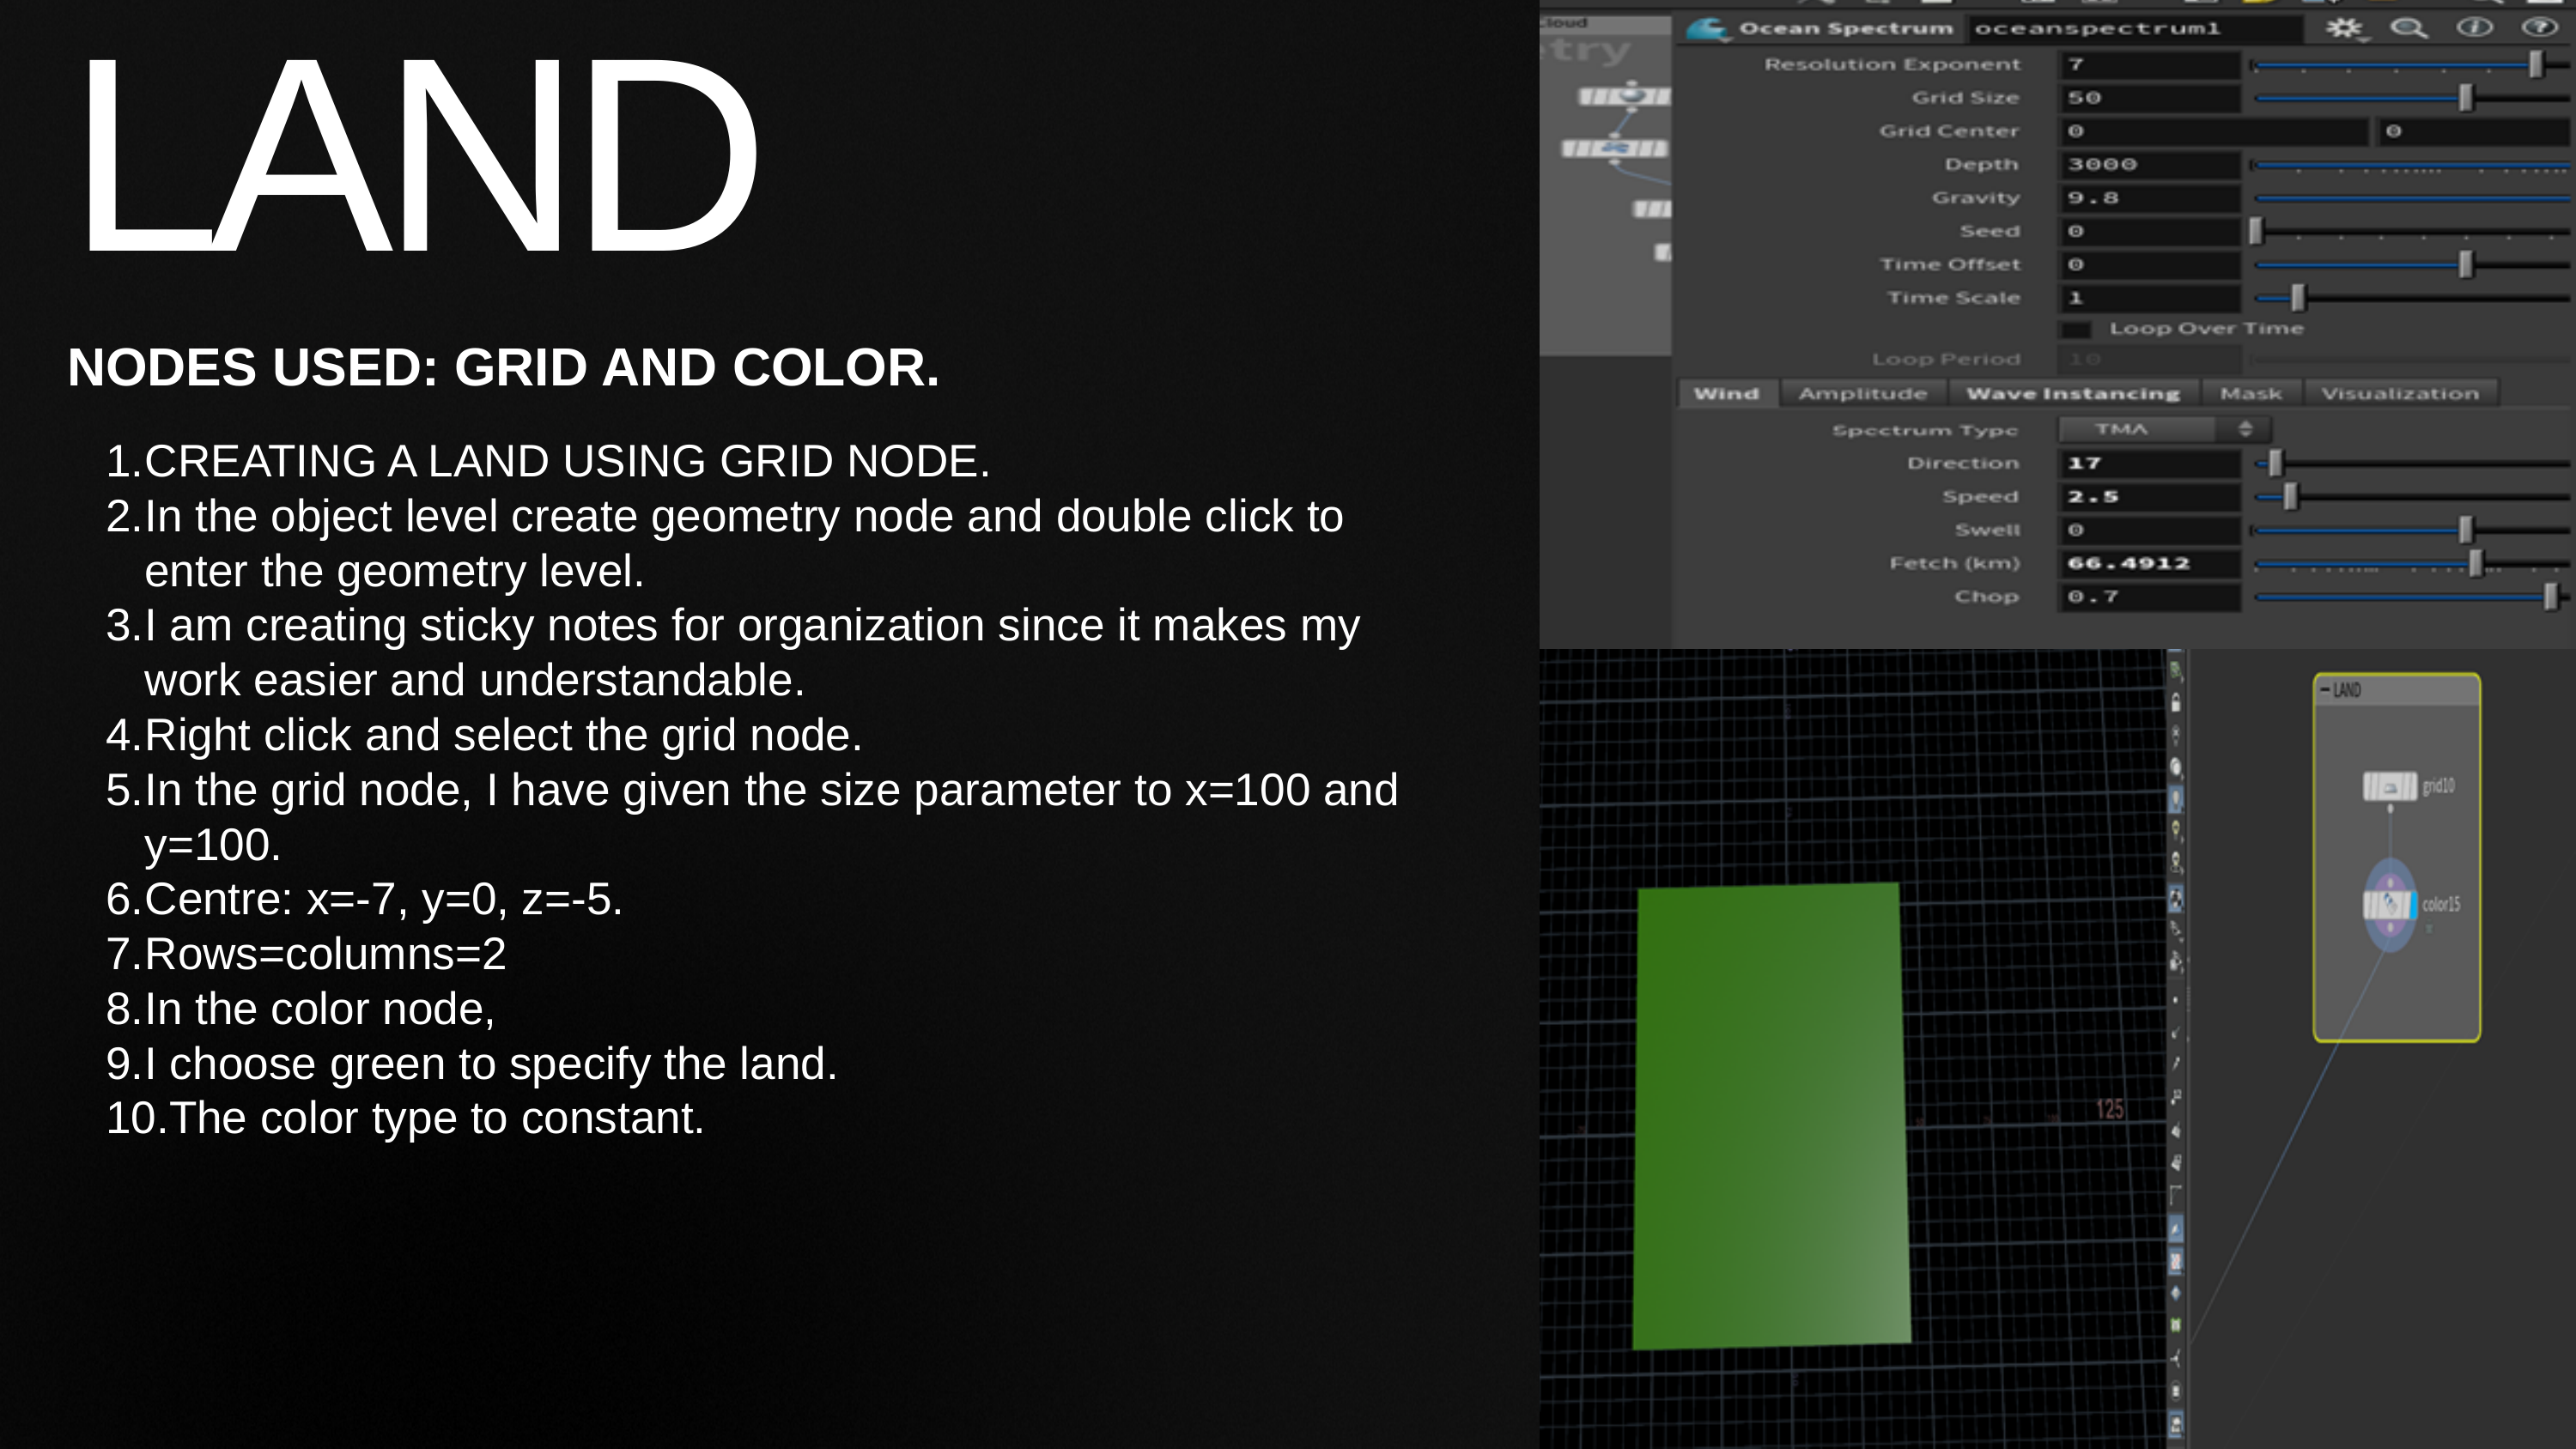

LAND
NODES USED: GRID AND COLOR.

CREATING A LAND USING GRID NODE.
In the object level create geometry node and double click to enter the geometry level.
I am creating sticky notes for organization since it makes my work easier and understandable.
Right click and select the grid node.
In the grid node, I have given the size parameter to x=100 and y=100.
Centre: x=-7, y=0, z=-5.
Rows=columns=2
In the color node,
I choose green to specify the land.
The color type to constant.